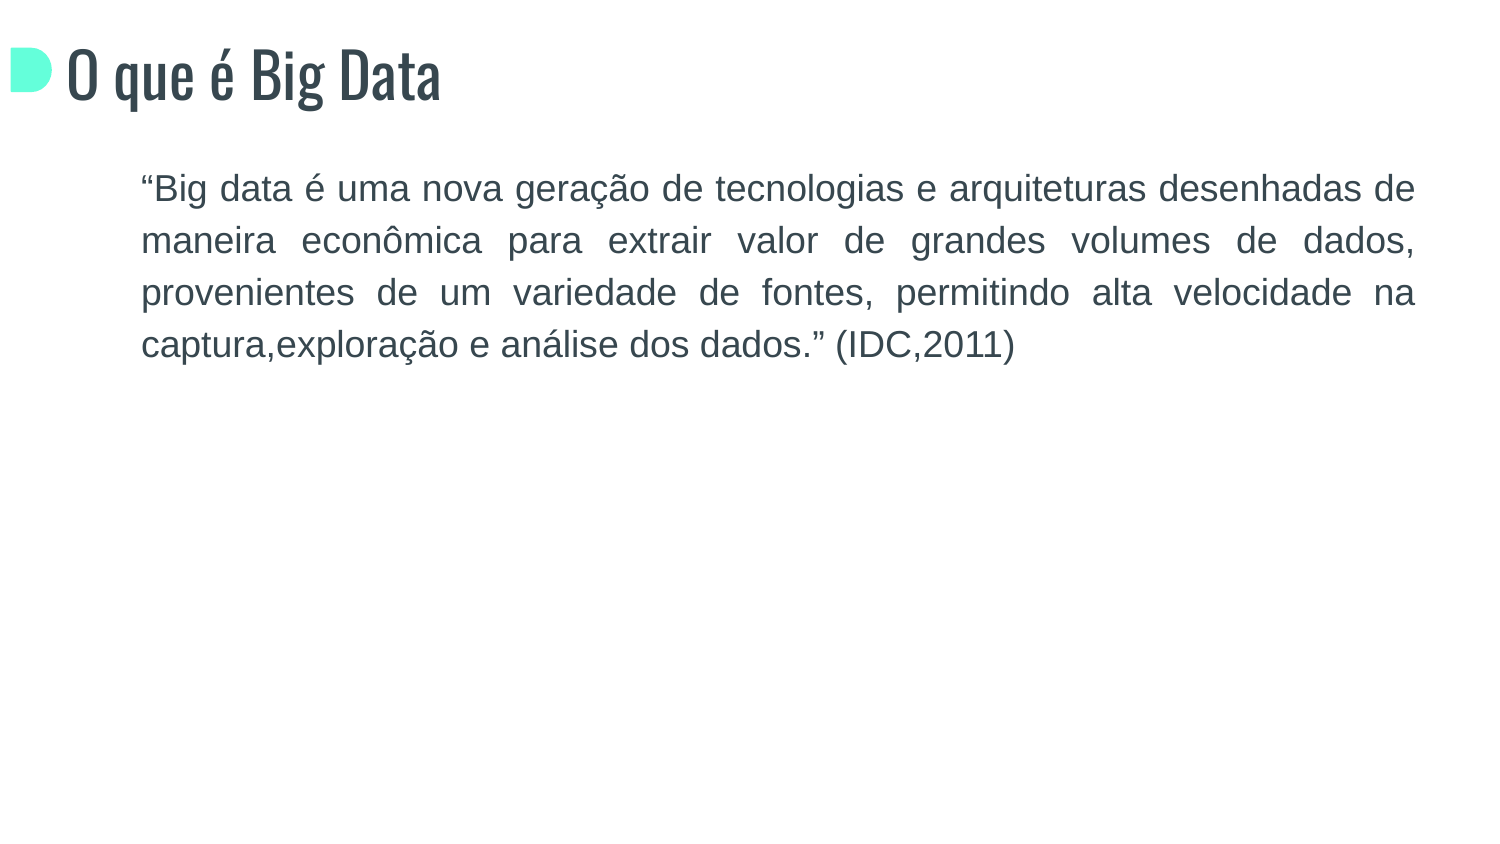

# O que é Big Data

“Big data é uma nova geração de tecnologias e arquiteturas desenhadas de maneira econômica para extrair valor de grandes volumes de dados, provenientes de um variedade de fontes, permitindo alta velocidade na captura,exploração e análise dos dados.” (IDC,2011)